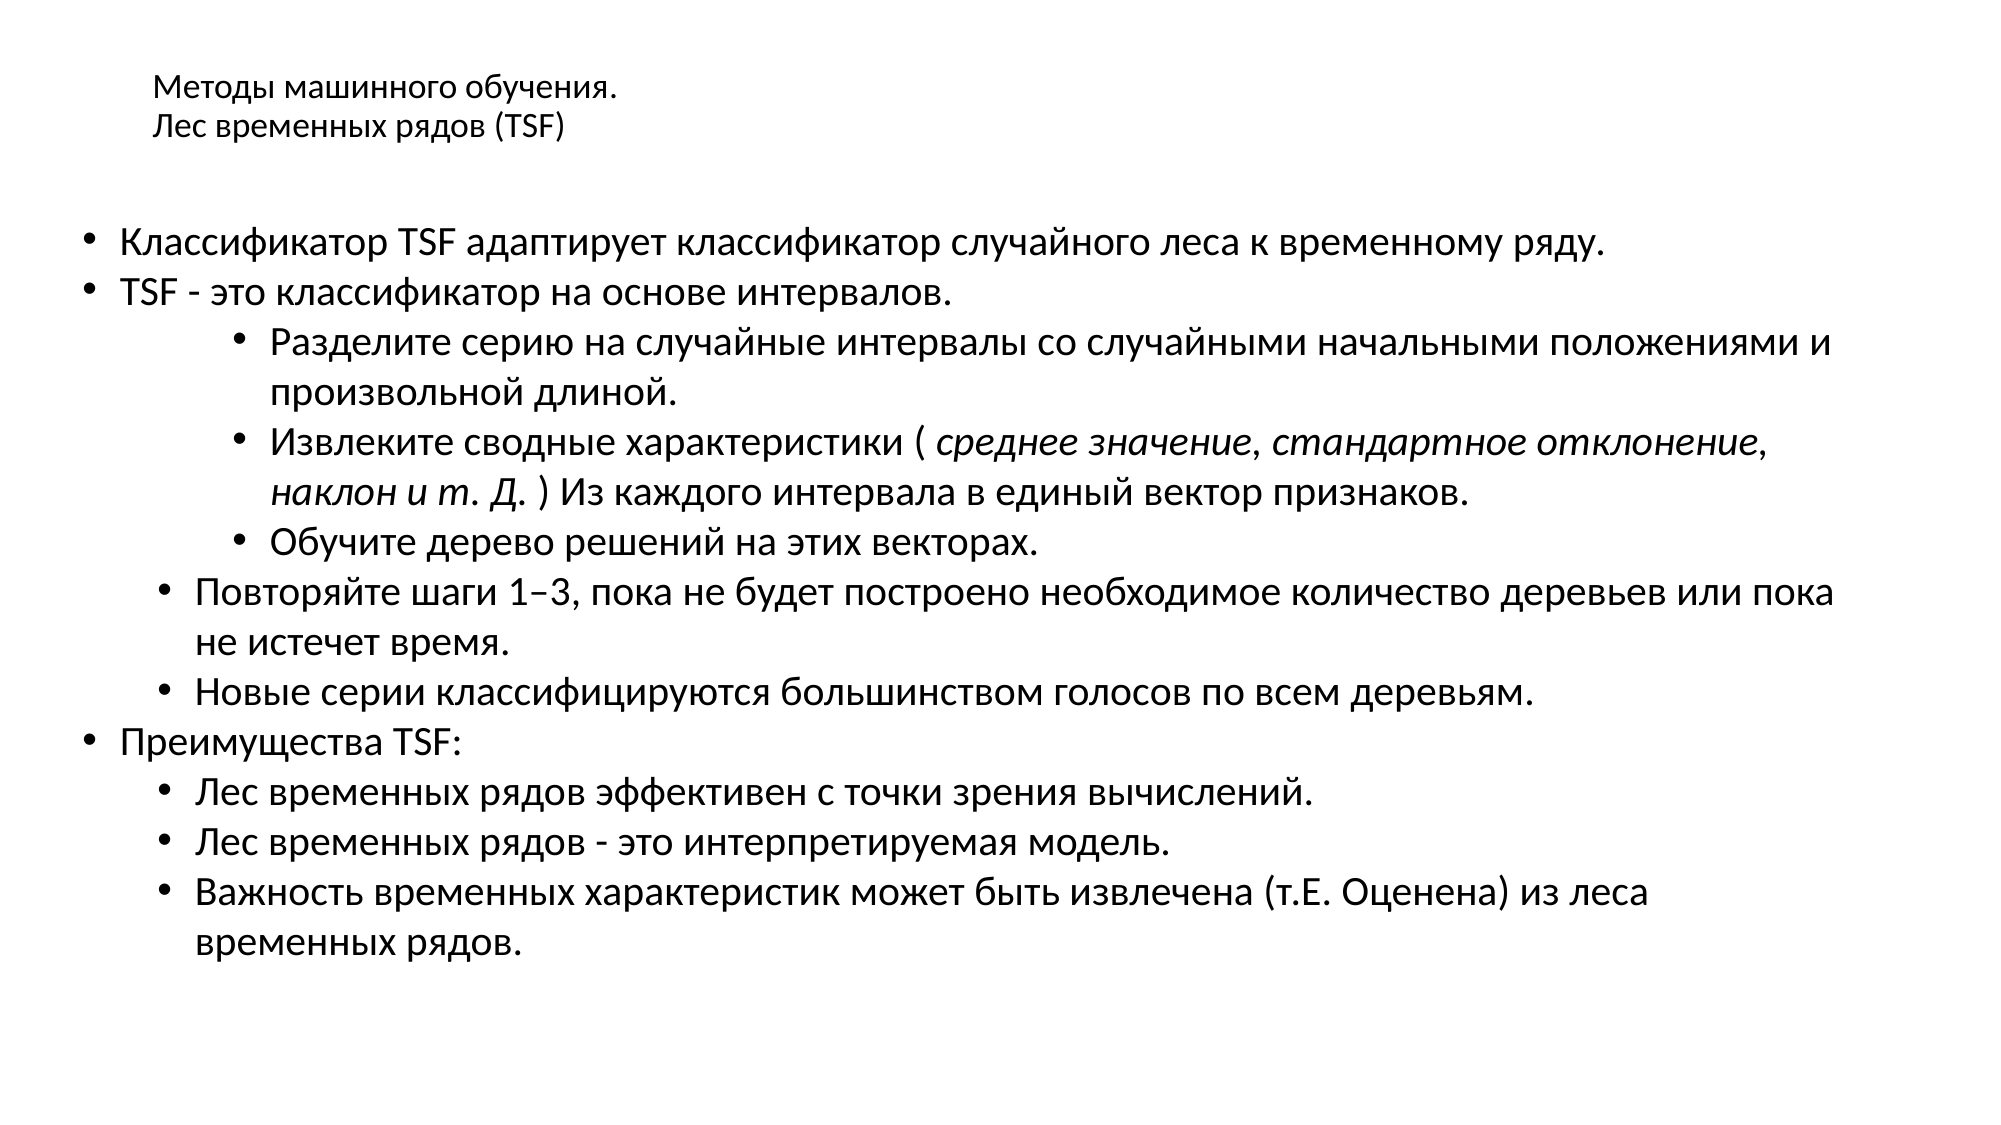

# Методы машинного обучения. Лес временных рядов (TSF)
Классификатор TSF адаптирует классификатор случайного леса к временному ряду.
TSF - это классификатор на основе интервалов.
Разделите серию на случайные интервалы со случайными начальными положениями и произвольной длиной.
Извлеките сводные характеристики ( среднее значение, стандартное отклонение, наклон и т. Д. ) Из каждого интервала в единый вектор признаков.
Обучите дерево решений на этих векторах.
Повторяйте шаги 1–3, пока не будет построено необходимое количество деревьев или пока не истечет время.
Новые серии классифицируются большинством голосов по всем деревьям.
Преимущества TSF:
Лес временных рядов эффективен с точки зрения вычислений.
Лес временных рядов - это интерпретируемая модель.
Важность временных характеристик может быть извлечена (т.Е. Оценена) из леса временных рядов.